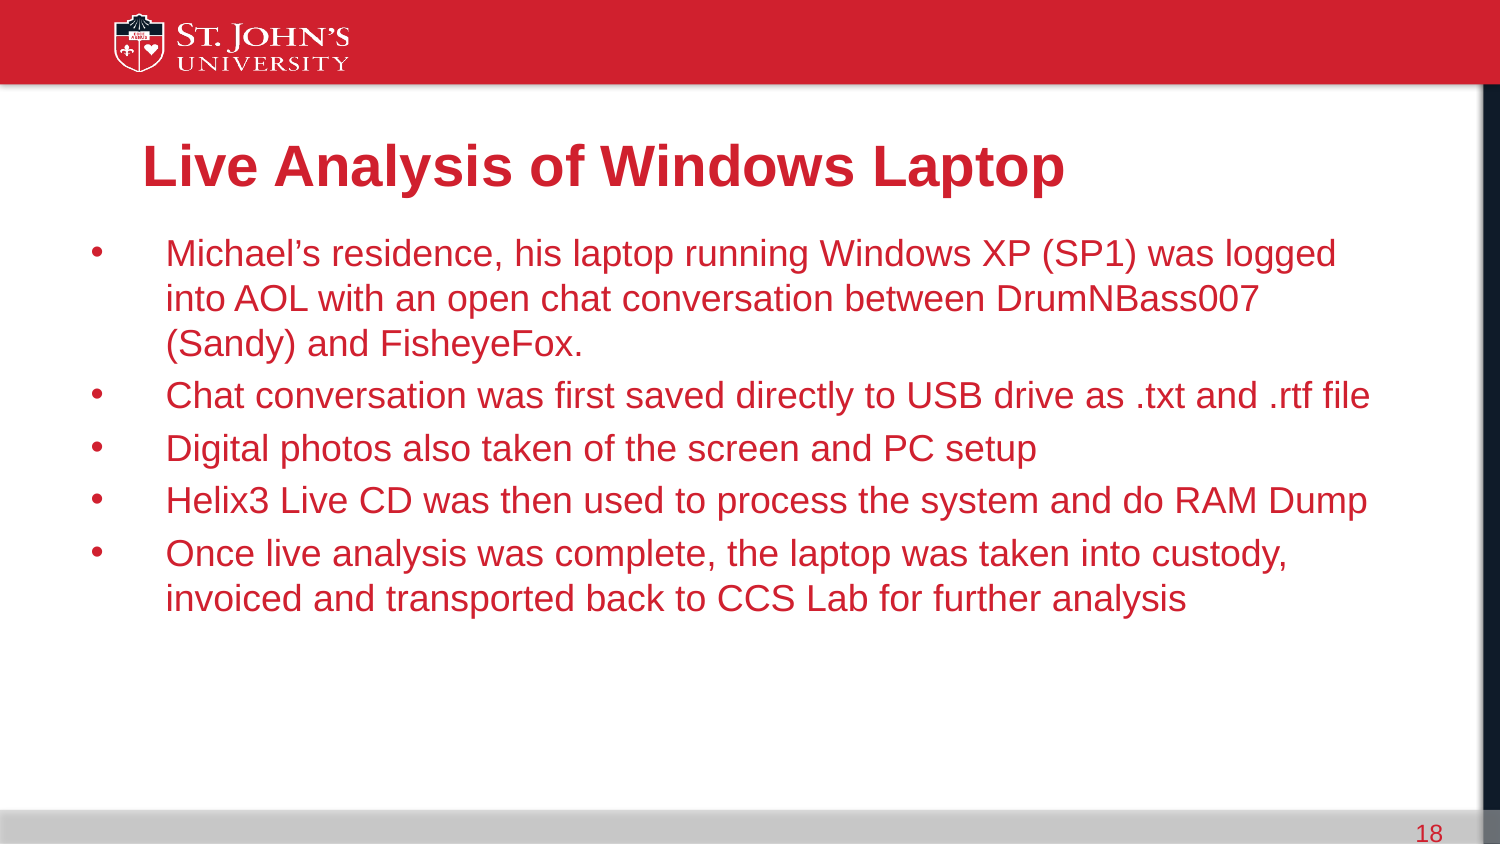

# Live Analysis of Windows Laptop
Michael’s residence, his laptop running Windows XP (SP1) was logged into AOL with an open chat conversation between DrumNBass007 (Sandy) and FisheyeFox.
Chat conversation was first saved directly to USB drive as .txt and .rtf file
Digital photos also taken of the screen and PC setup
Helix3 Live CD was then used to process the system and do RAM Dump
Once live analysis was complete, the laptop was taken into custody, invoiced and transported back to CCS Lab for further analysis